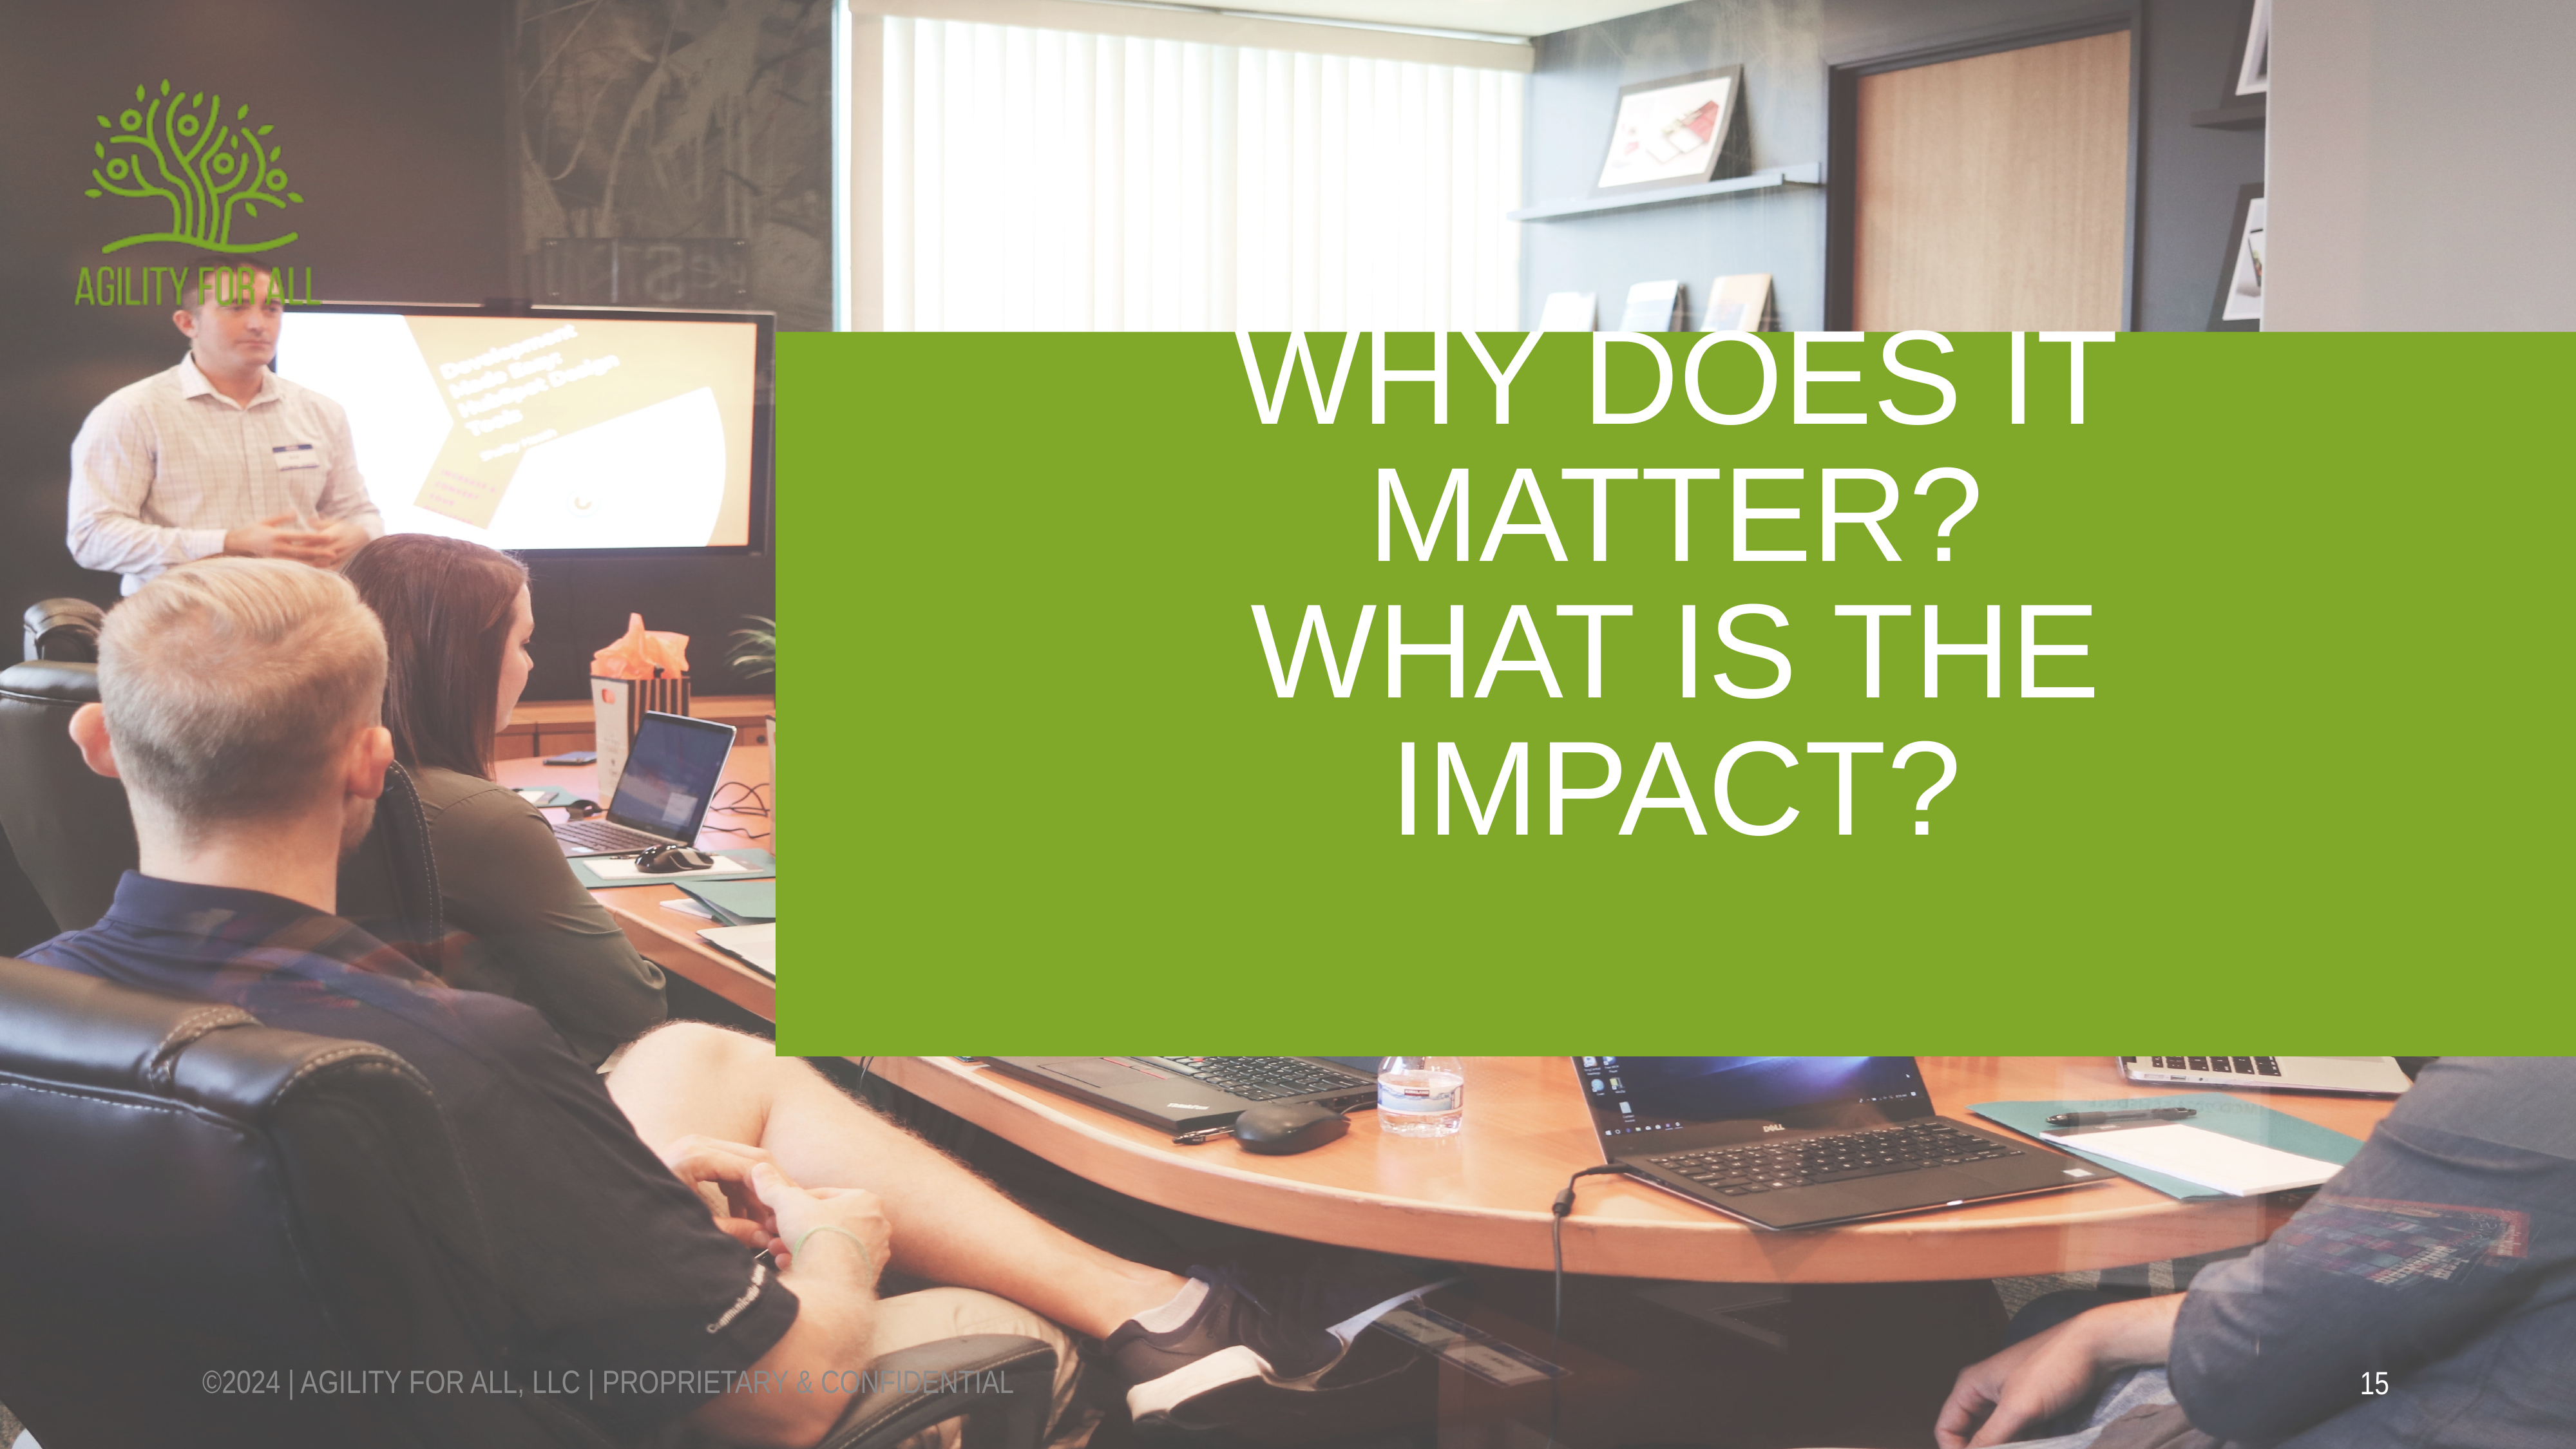

# Why does it matter? What is the impact?
©2024 | AGILITY FOR ALL, LLC | PROPRIETARY & CONFIDENTIAL
15